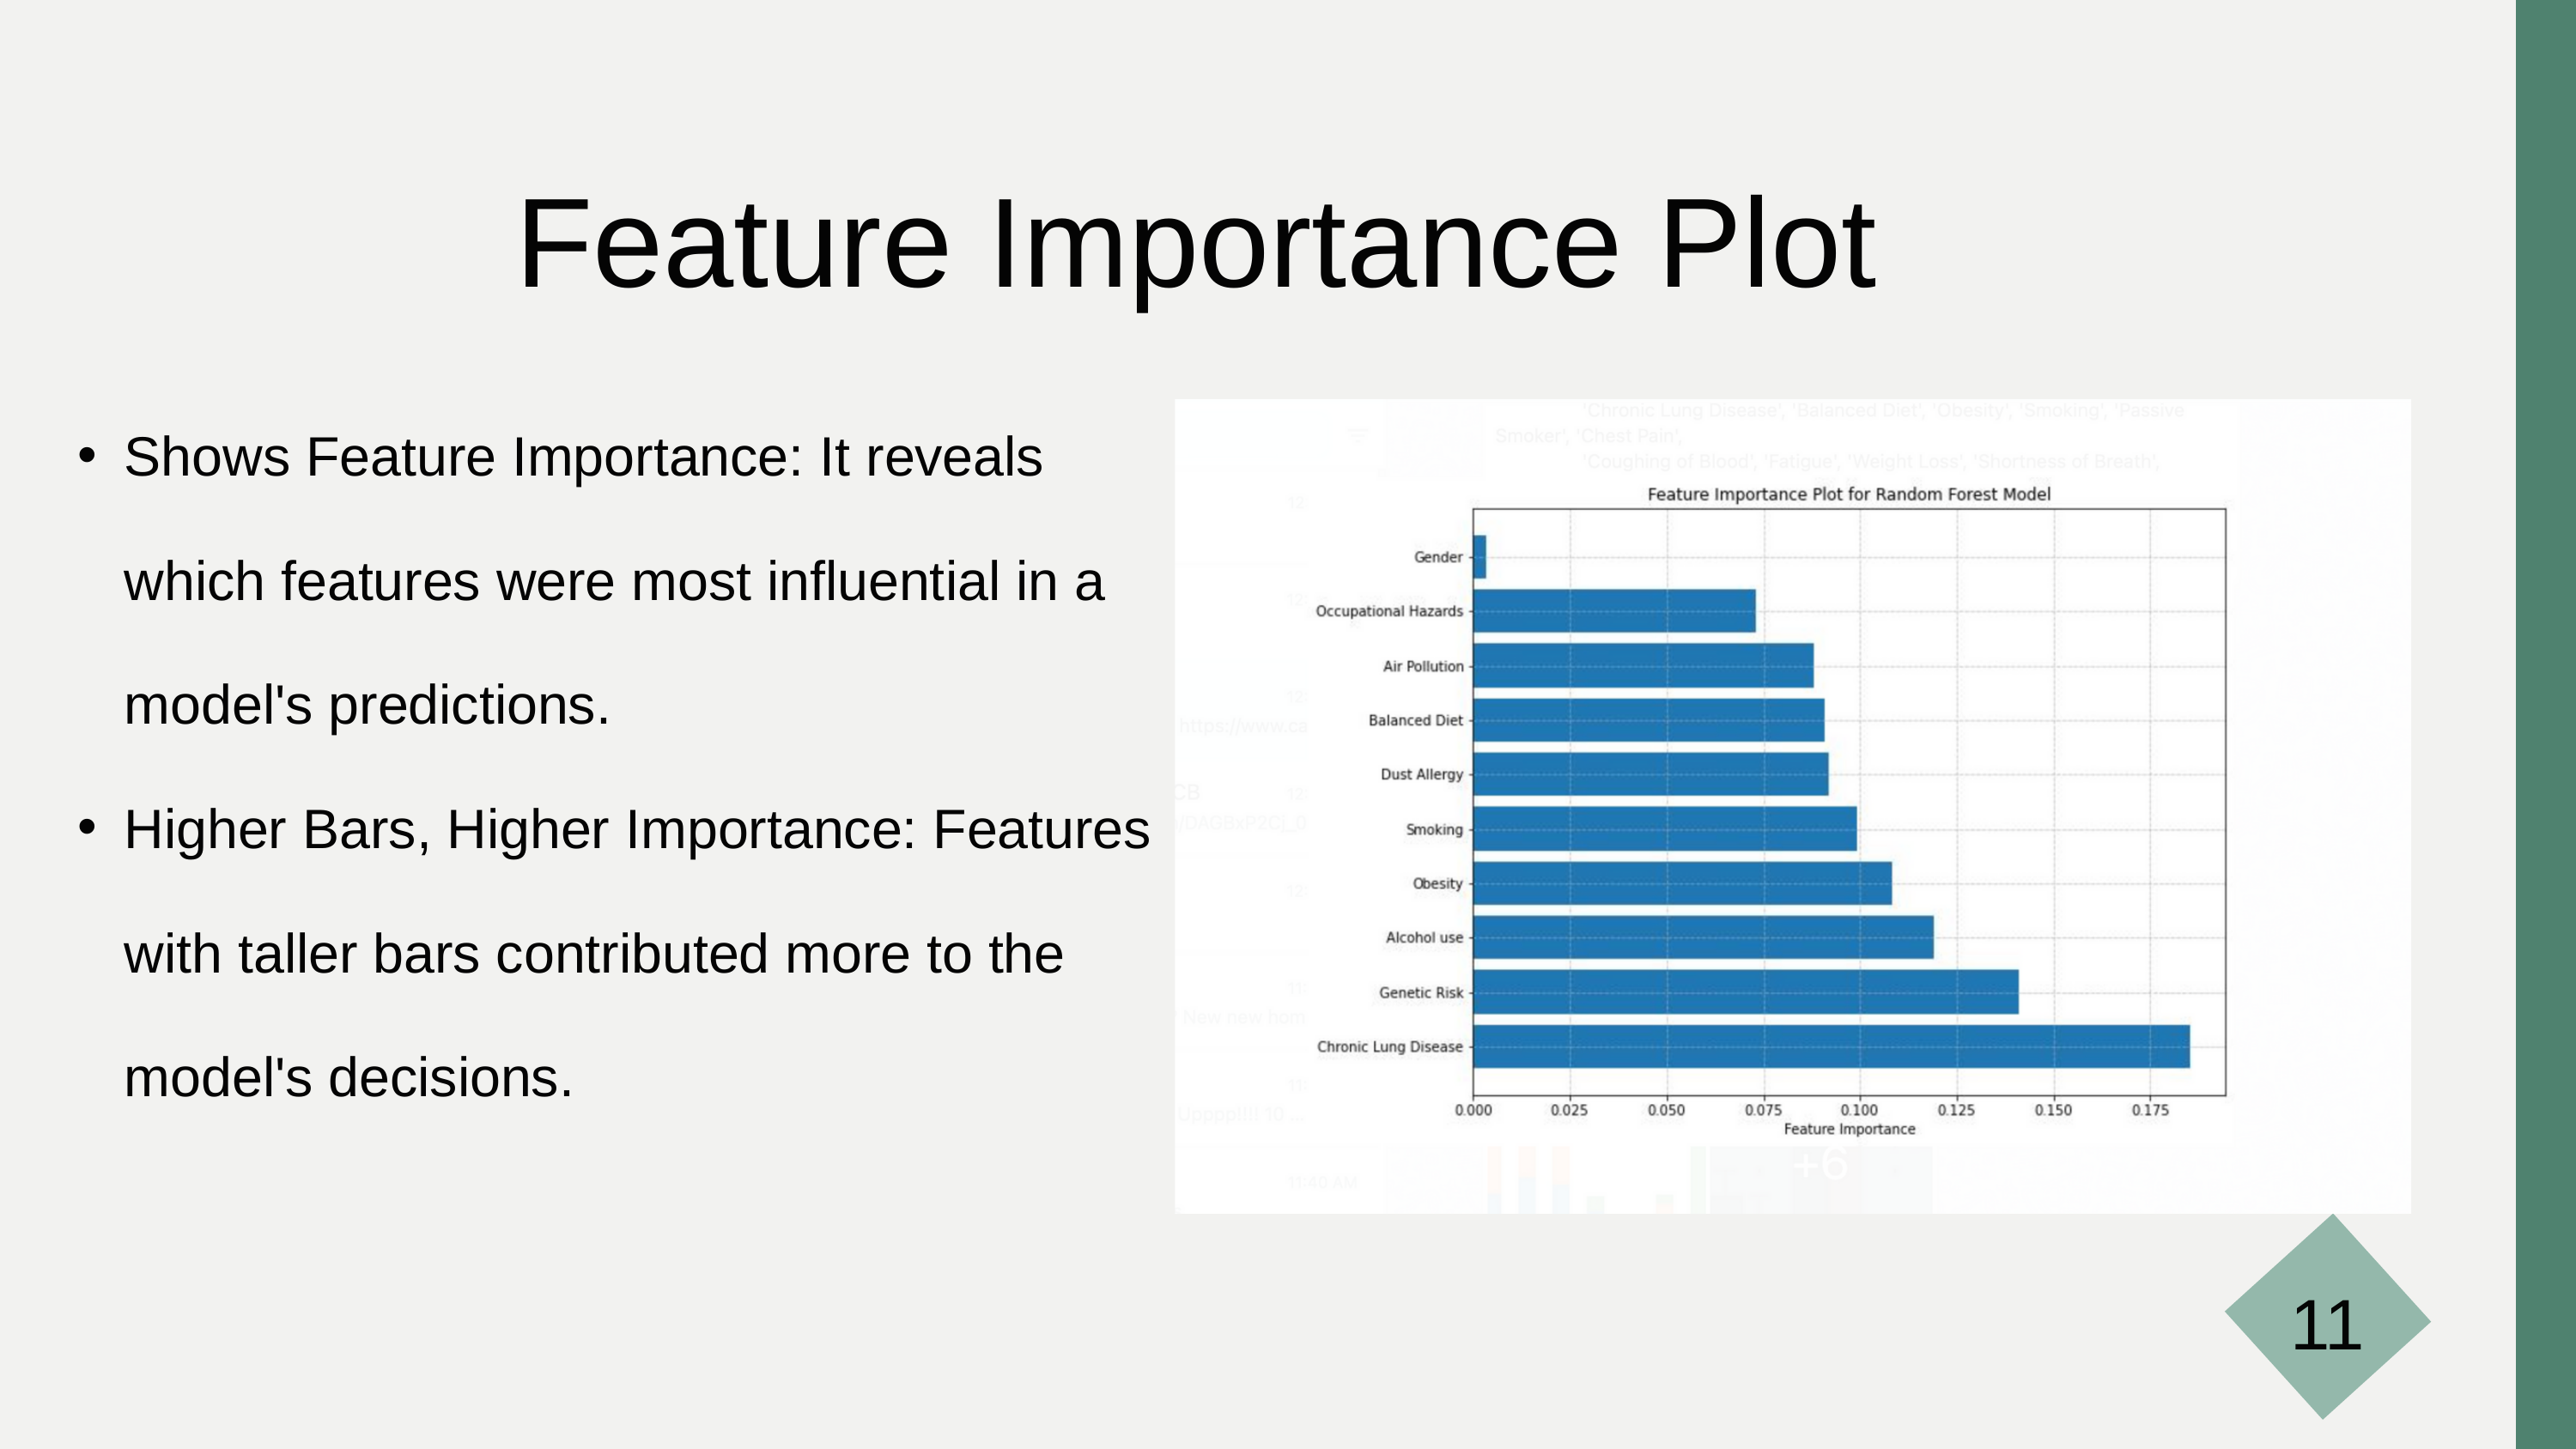

Feature Importance Plot
Shows Feature Importance: It reveals which features were most influential in a model's predictions.
Higher Bars, Higher Importance: Features with taller bars contributed more to the model's decisions.

11